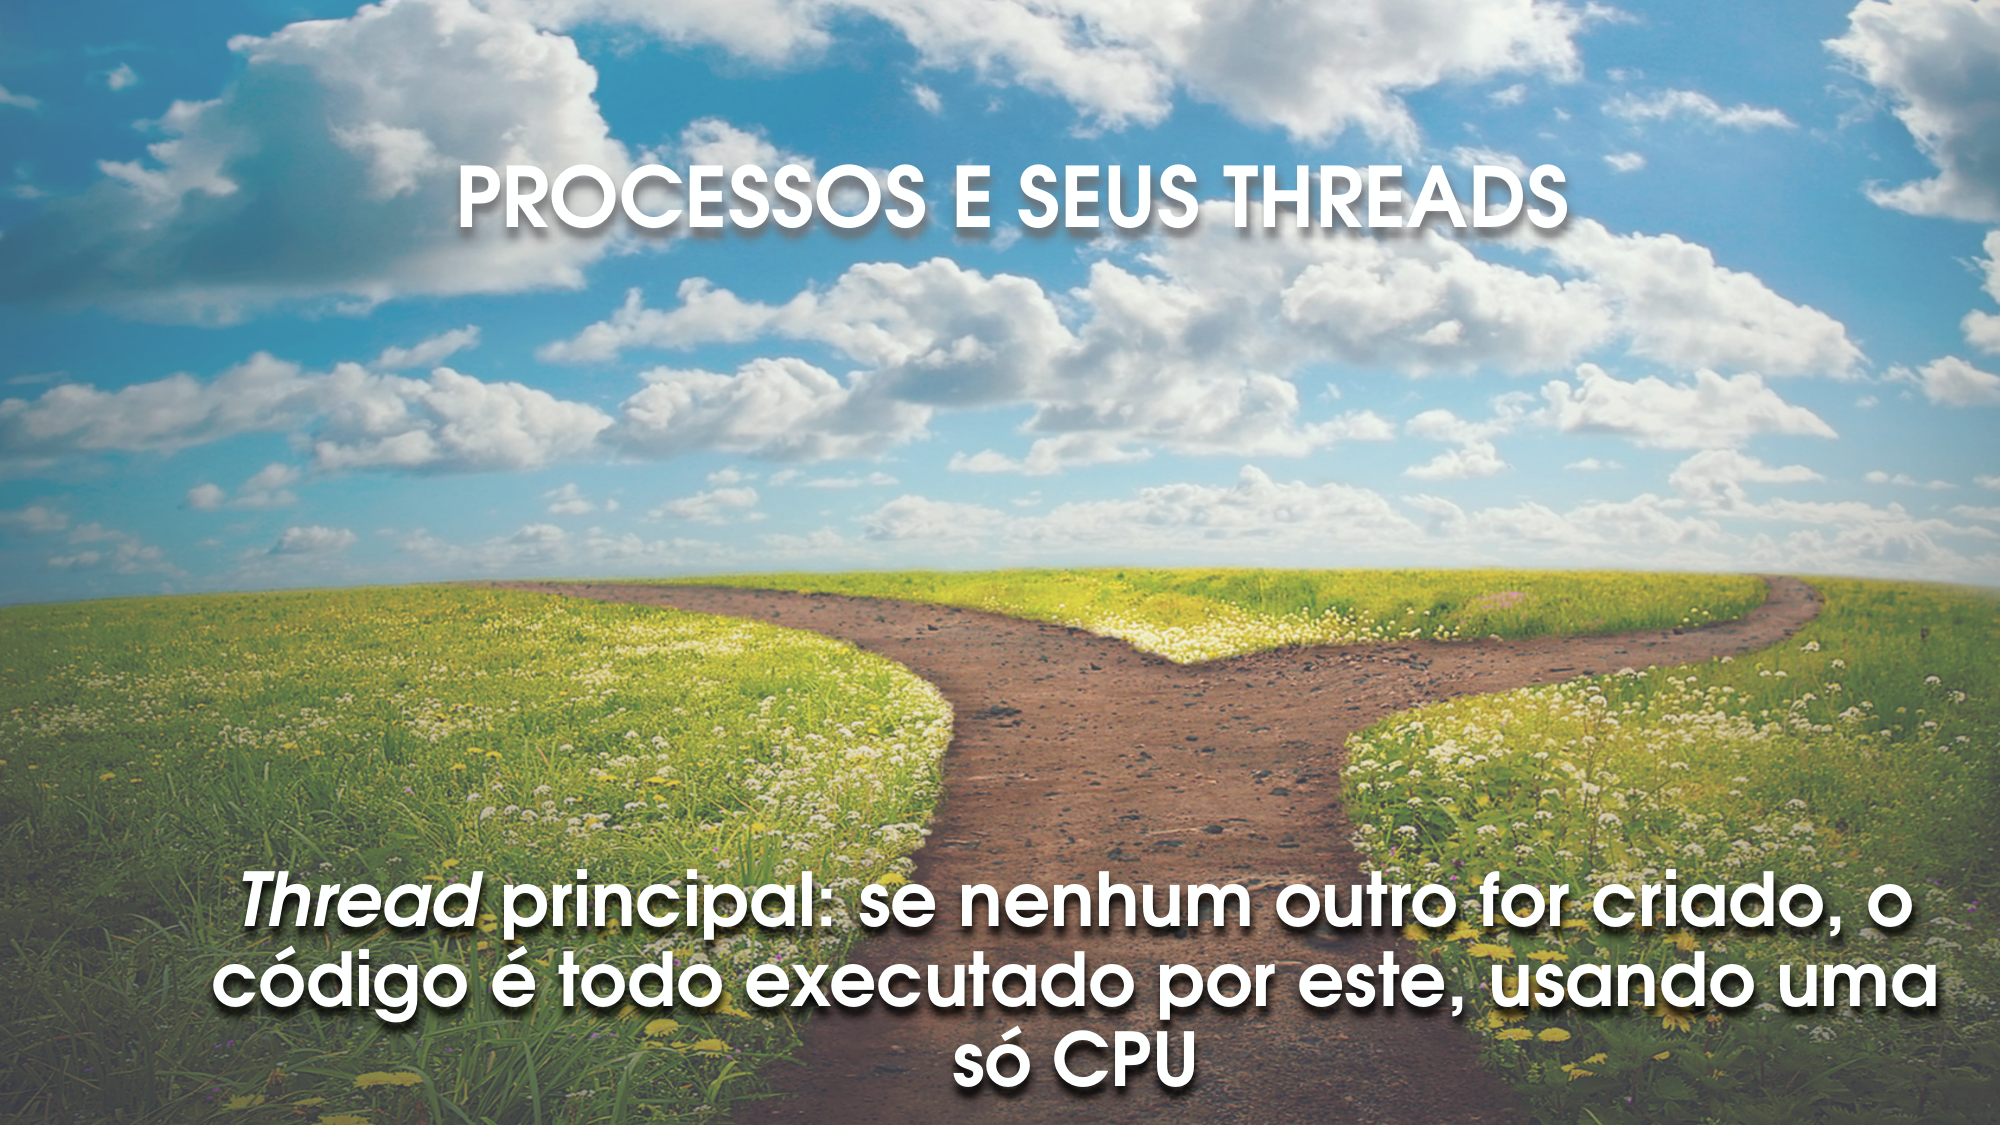

14
# Processos e seus threads
Thread principal: se nenhum outro for criado, o código é todo executado por este, usando uma só CPU